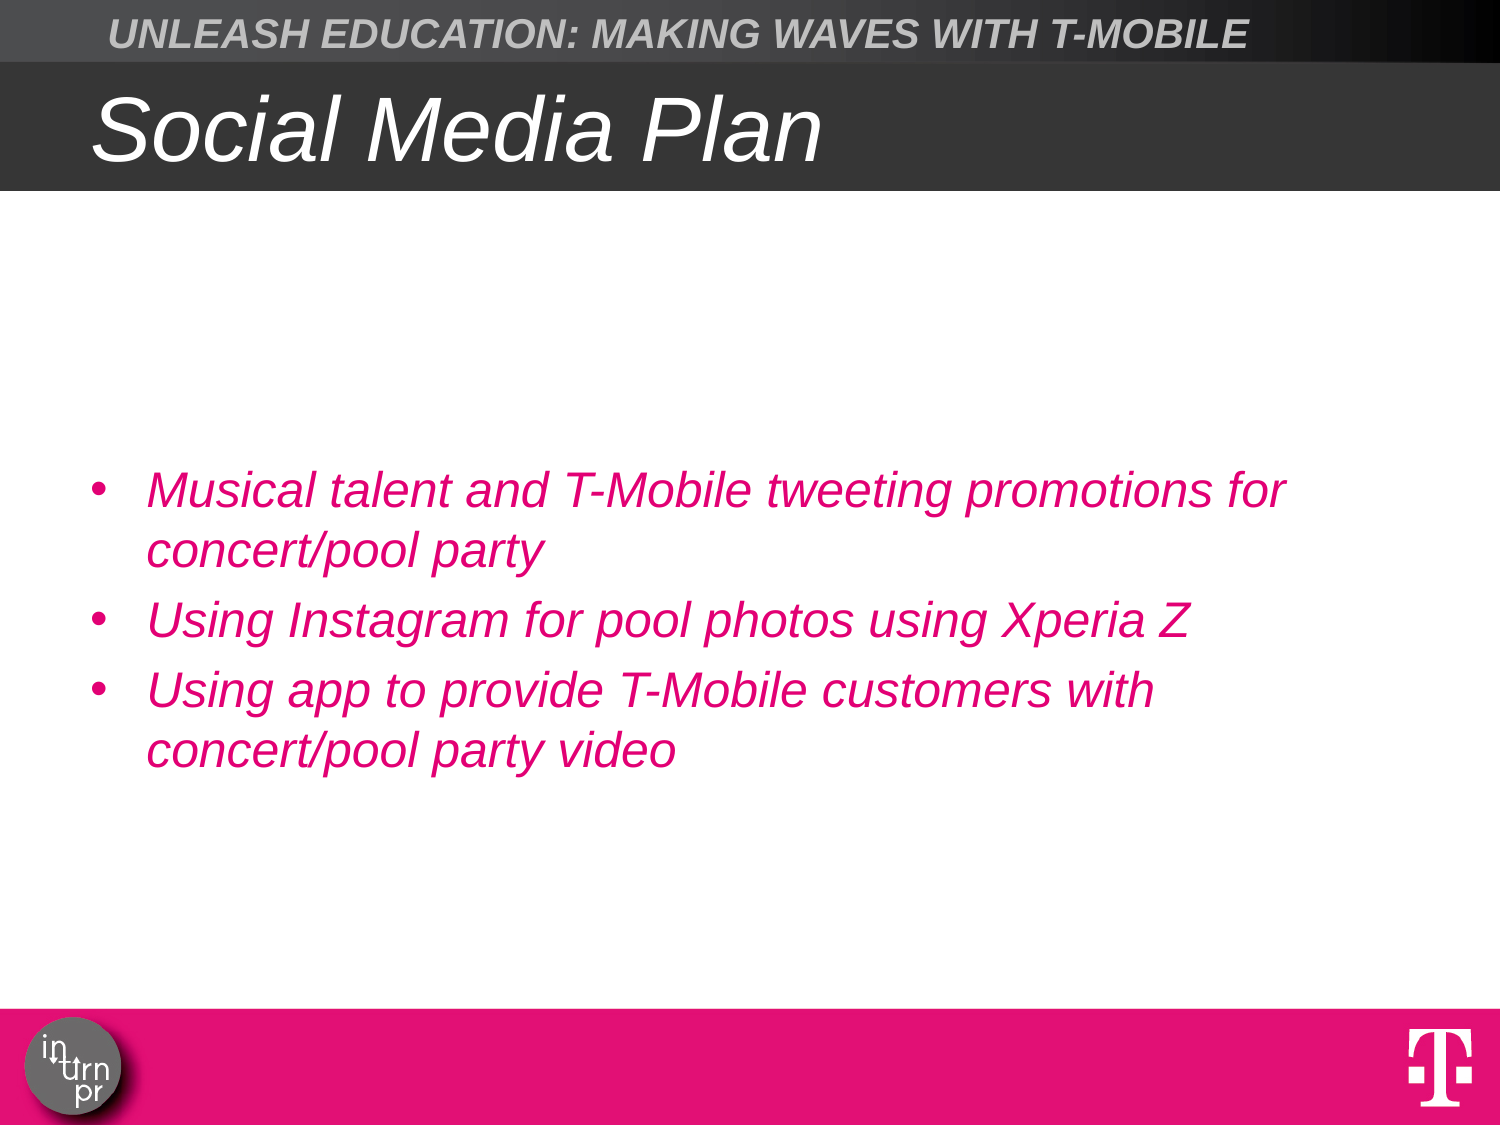

UNLEASH EDUCATION: MAKING WAVES WITH T-MOBILE
# Social Media Plan
Musical talent and T-Mobile tweeting promotions for concert/pool party
Using Instagram for pool photos using Xperia Z
Using app to provide T-Mobile customers with concert/pool party video